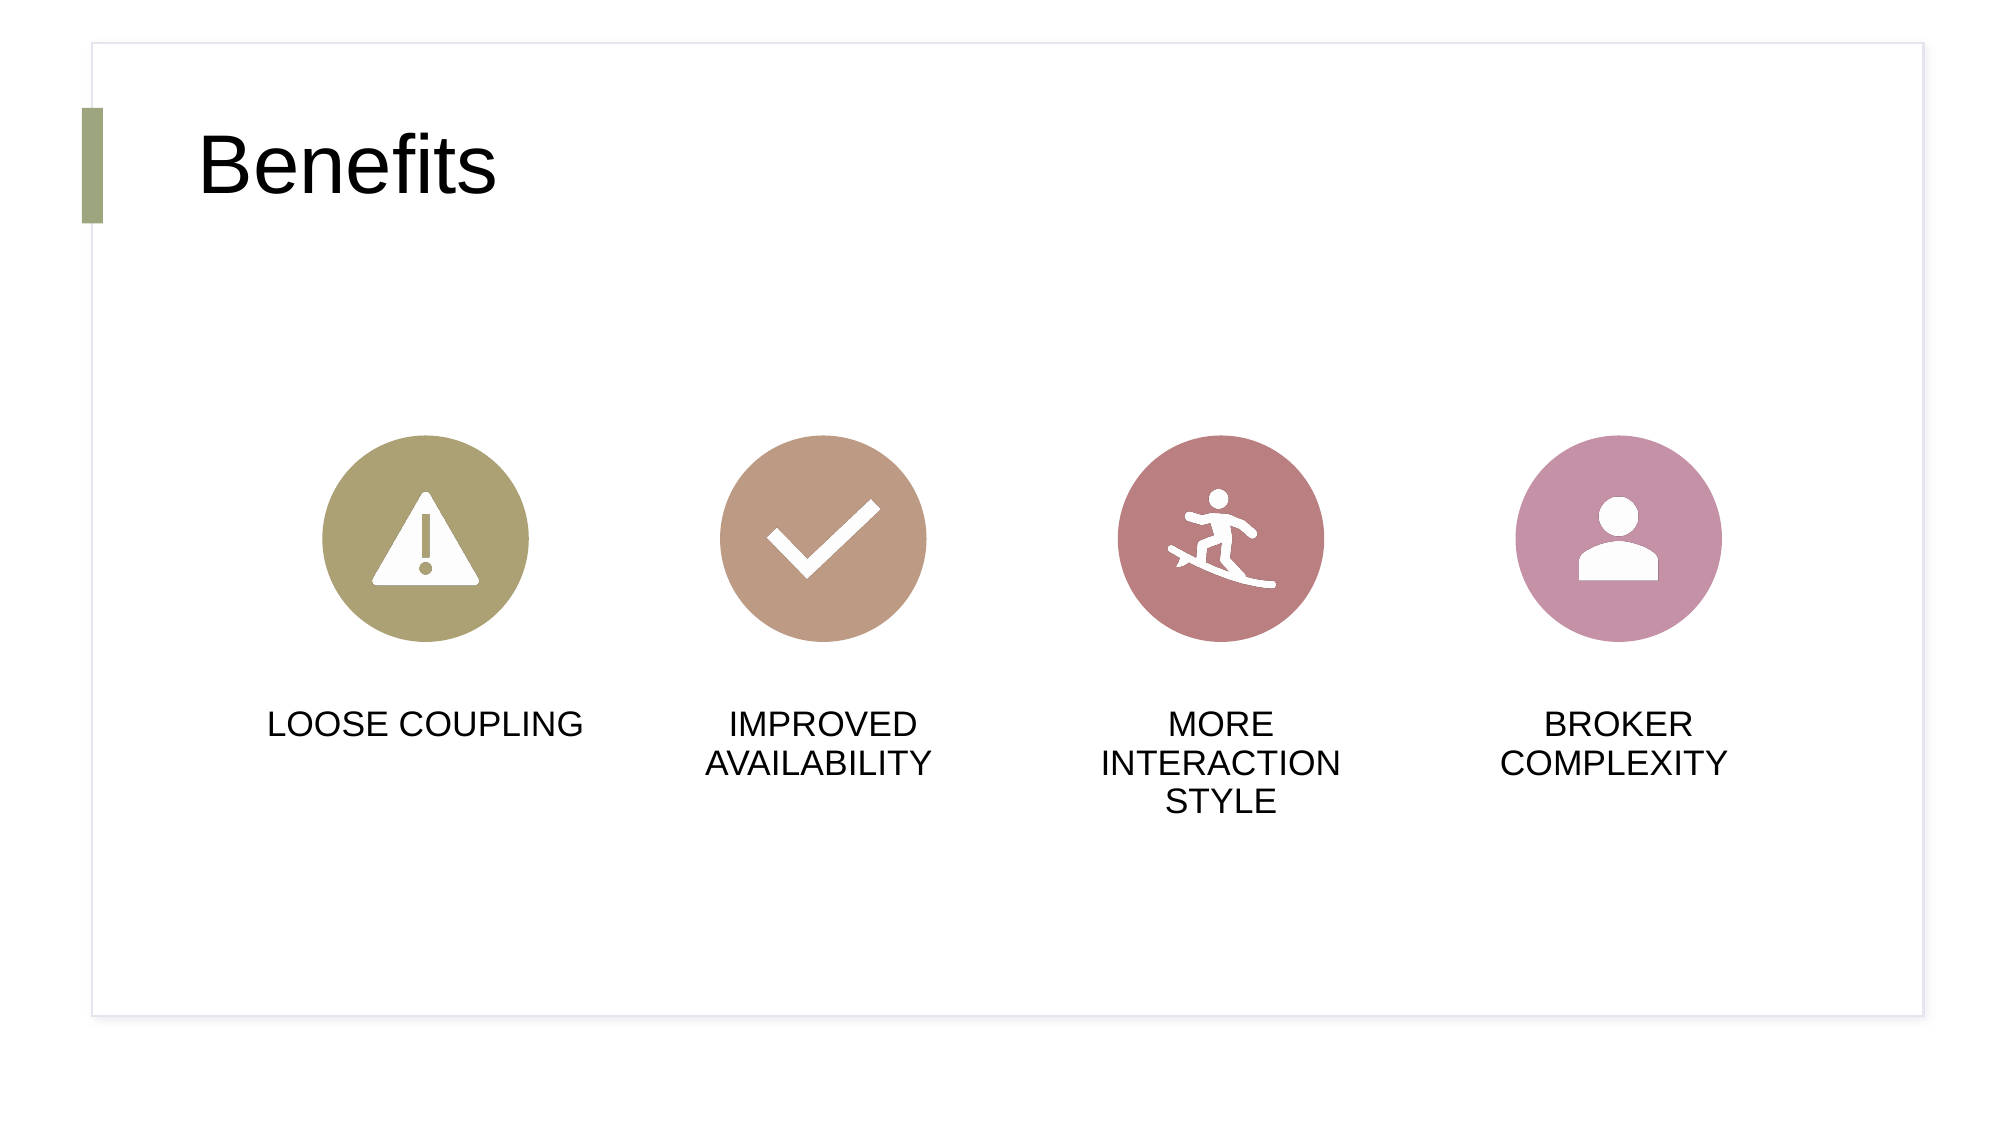

# Benefits

Loose coupling
Improved Availability
More interaction style
Broker Complexity